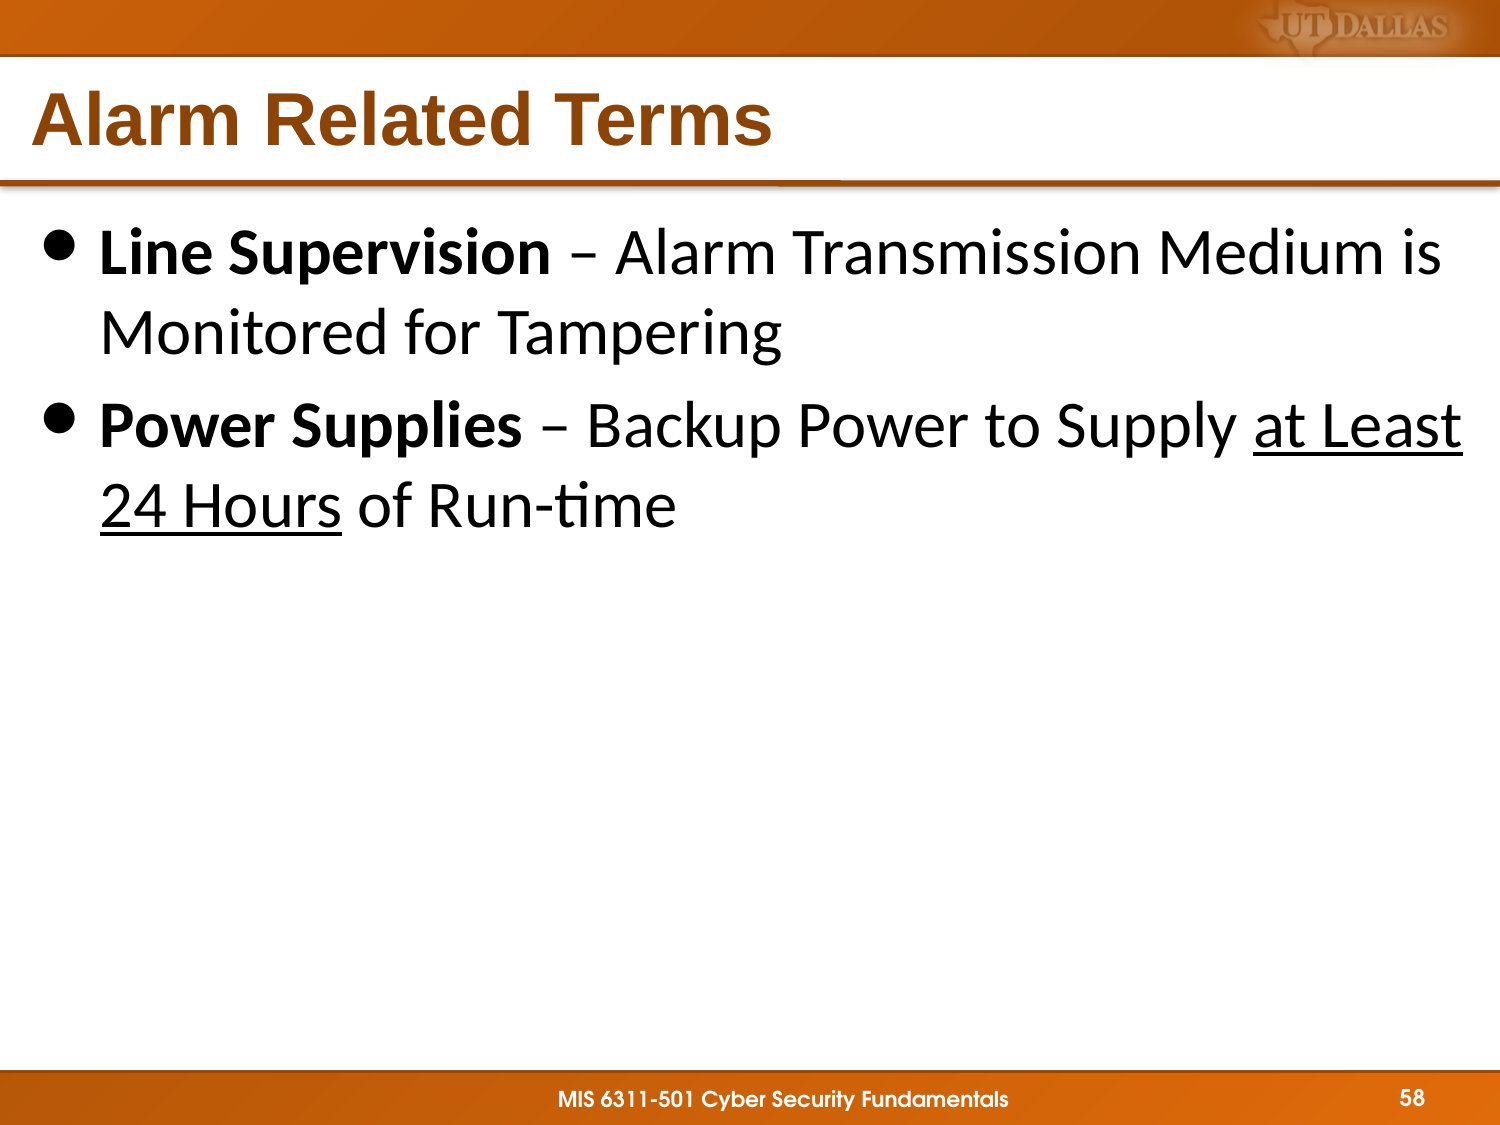

# Alarm Related Terms
Line Supervision – Alarm Transmission Medium is Monitored for Tampering
Power Supplies – Backup Power to Supply at Least 24 Hours of Run-time
58